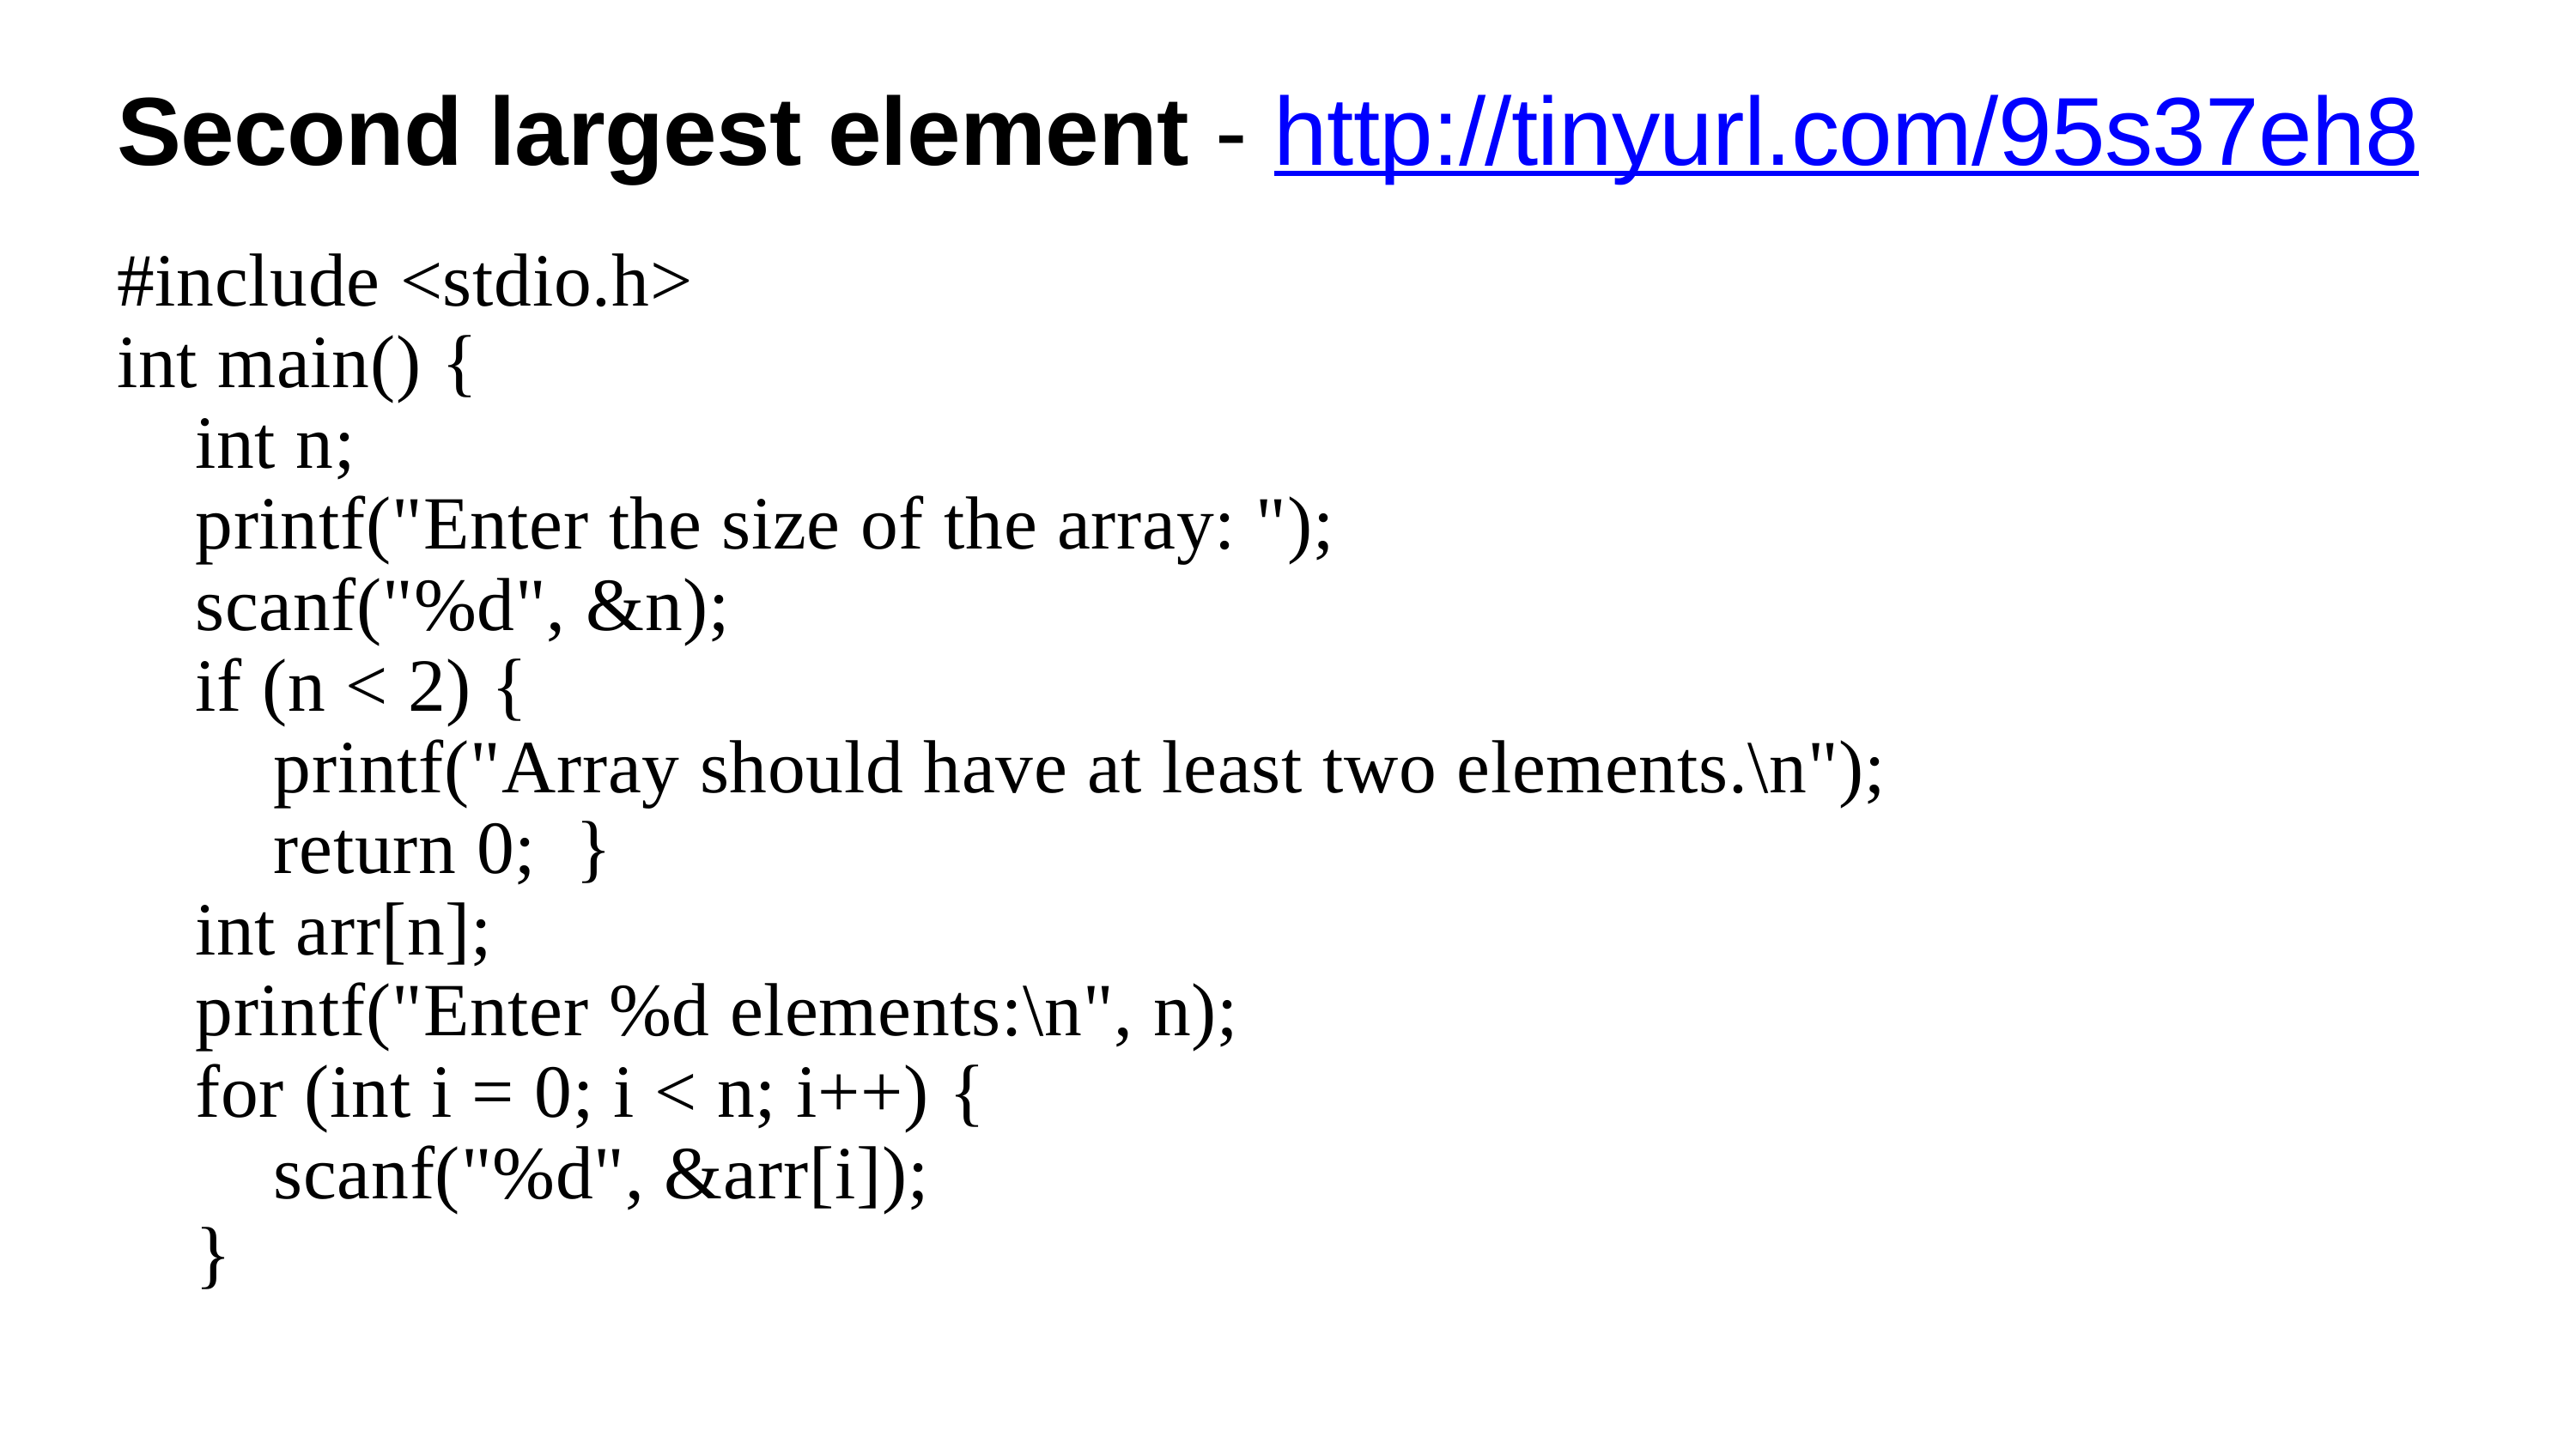

Second largest element - http://tinyurl.com/95s37eh8
#include <stdio.h>
int main() {
    int n;
    printf("Enter the size of the array: ");
    scanf("%d", &n);
    if (n < 2) {
        printf("Array should have at least two elements.\n");
        return 0;  }
    int arr[n];
    printf("Enter %d elements:\n", n);
    for (int i = 0; i < n; i++) {
        scanf("%d", &arr[i]);
    }